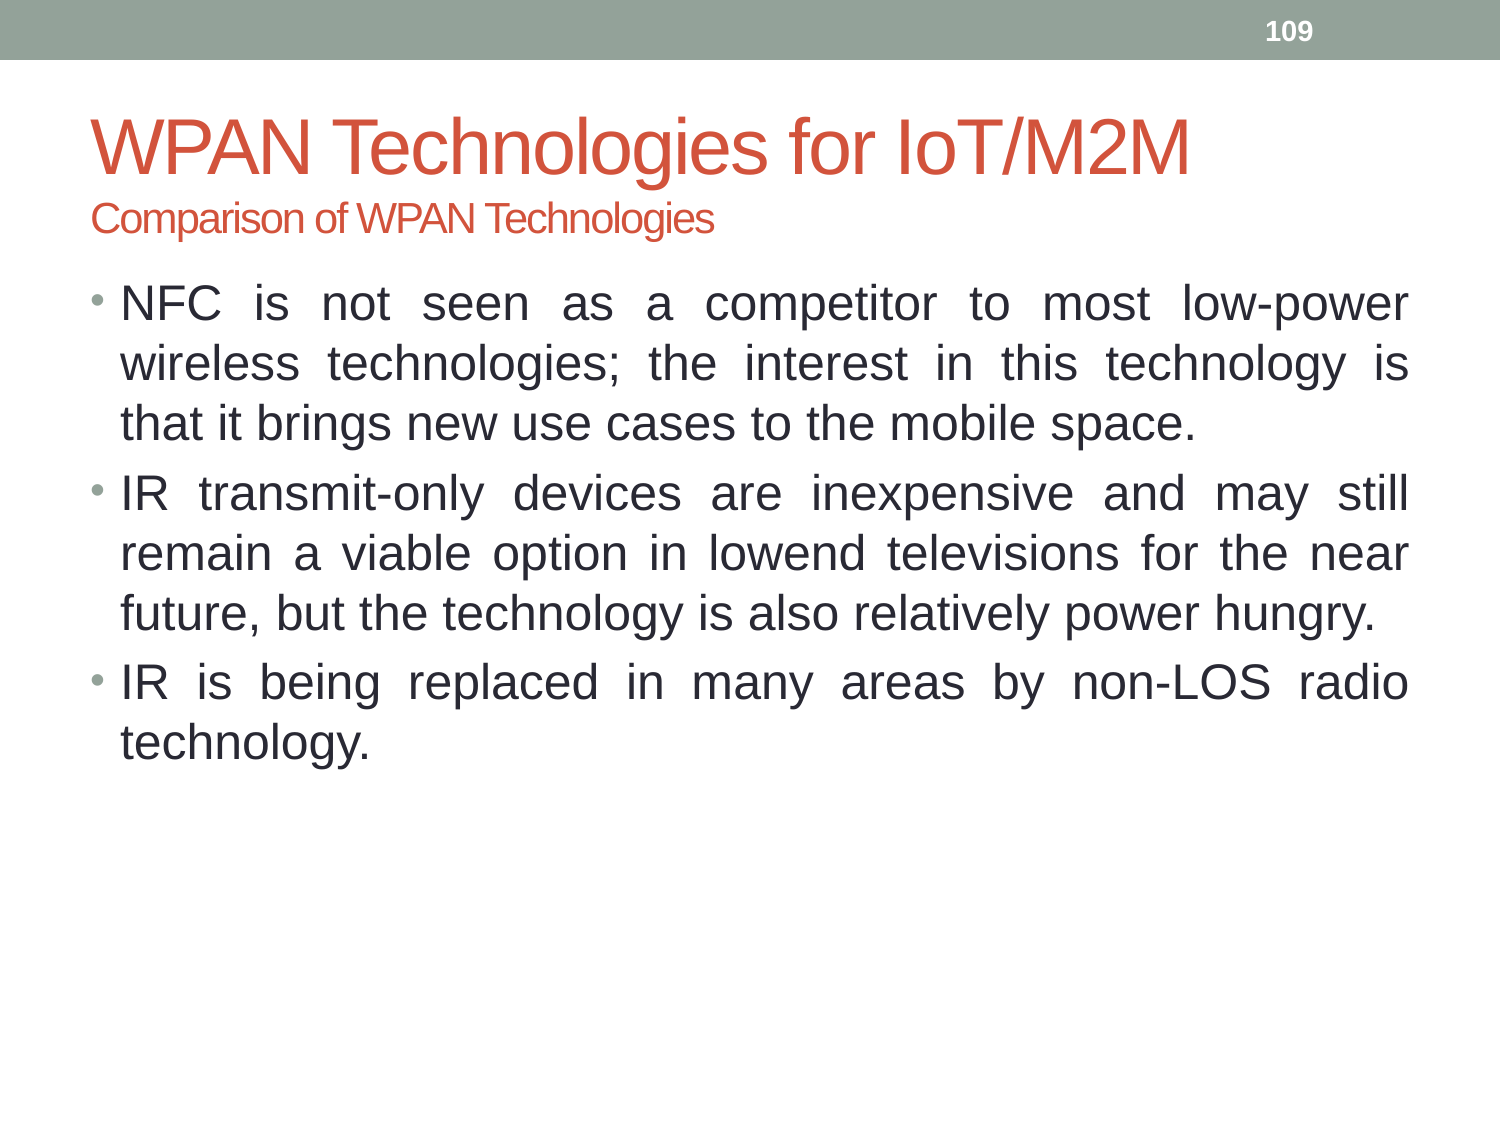

109
# WPAN Technologies for IoT/M2M Comparison of WPAN Technologies
NFC is not seen as a competitor to most low-power wireless technologies; the interest in this technology is that it brings new use cases to the mobile space.
IR transmit-only devices are inexpensive and may still remain a viable option in lowend televisions for the near future, but the technology is also relatively power hungry.
IR is being replaced in many areas by non-LOS radio technology.